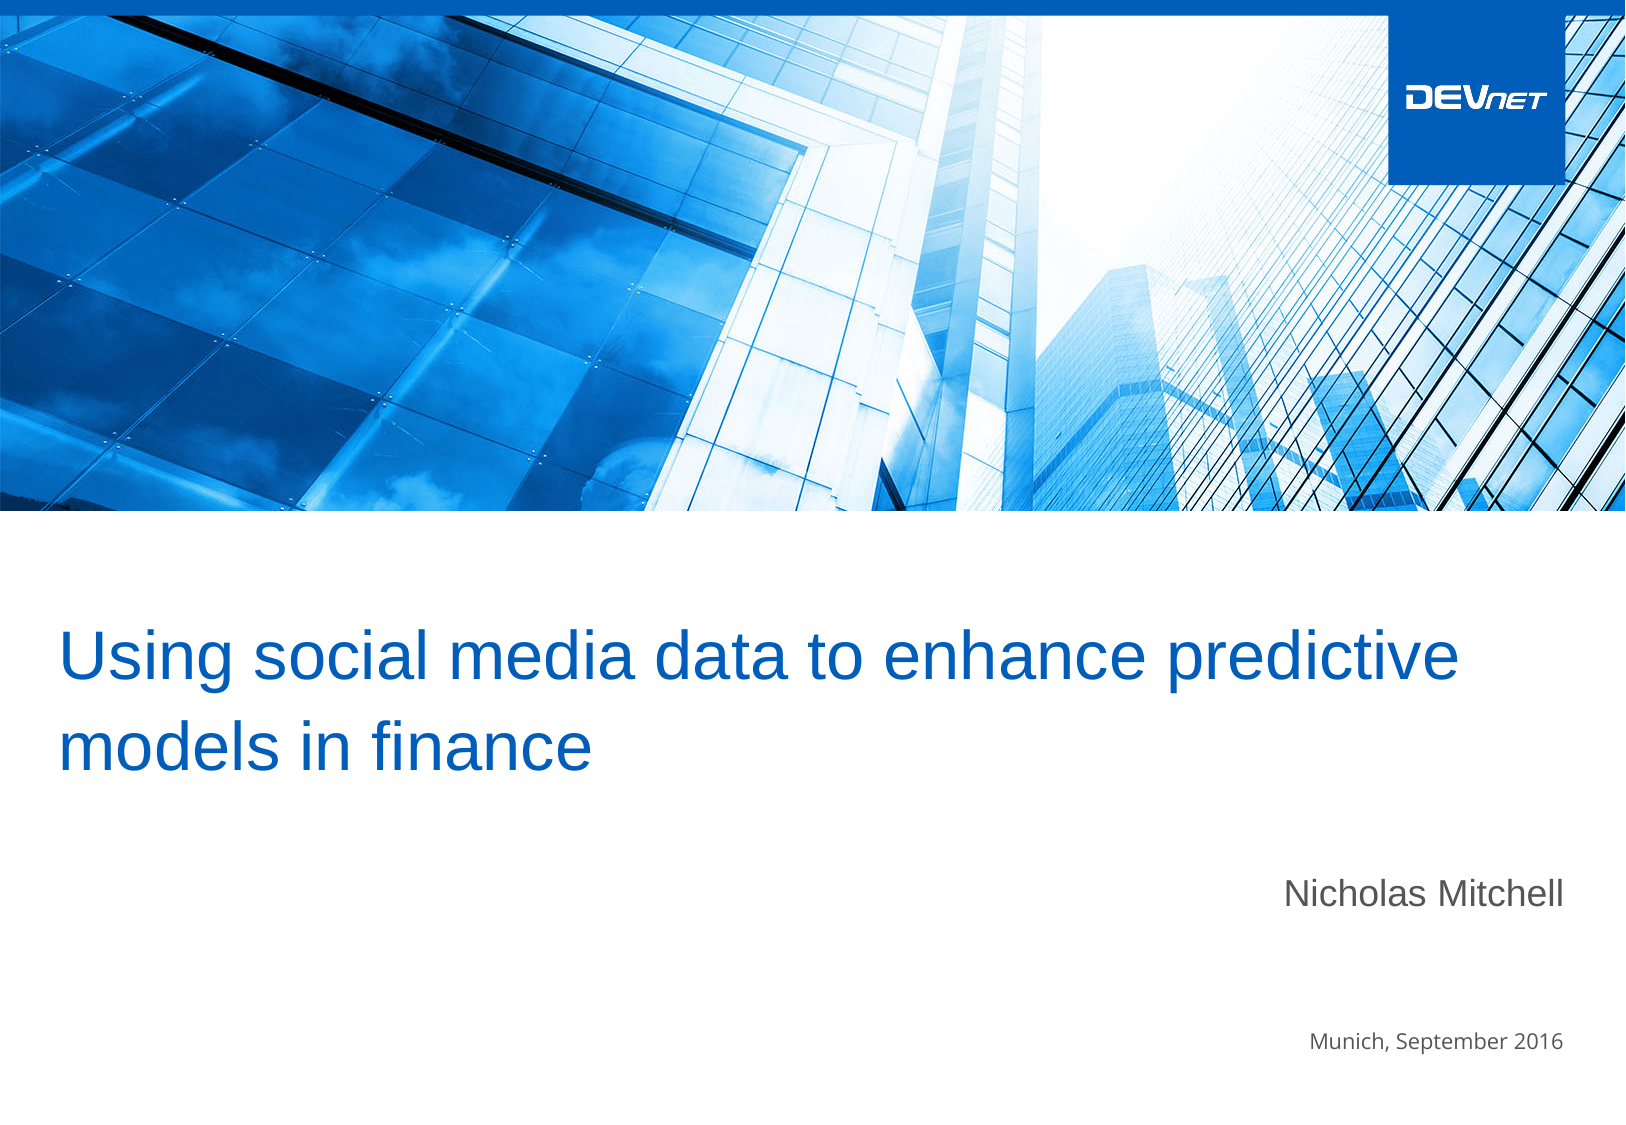

Using social media data to enhance predictive models in finance
Nicholas Mitchell
Munich, September 2016